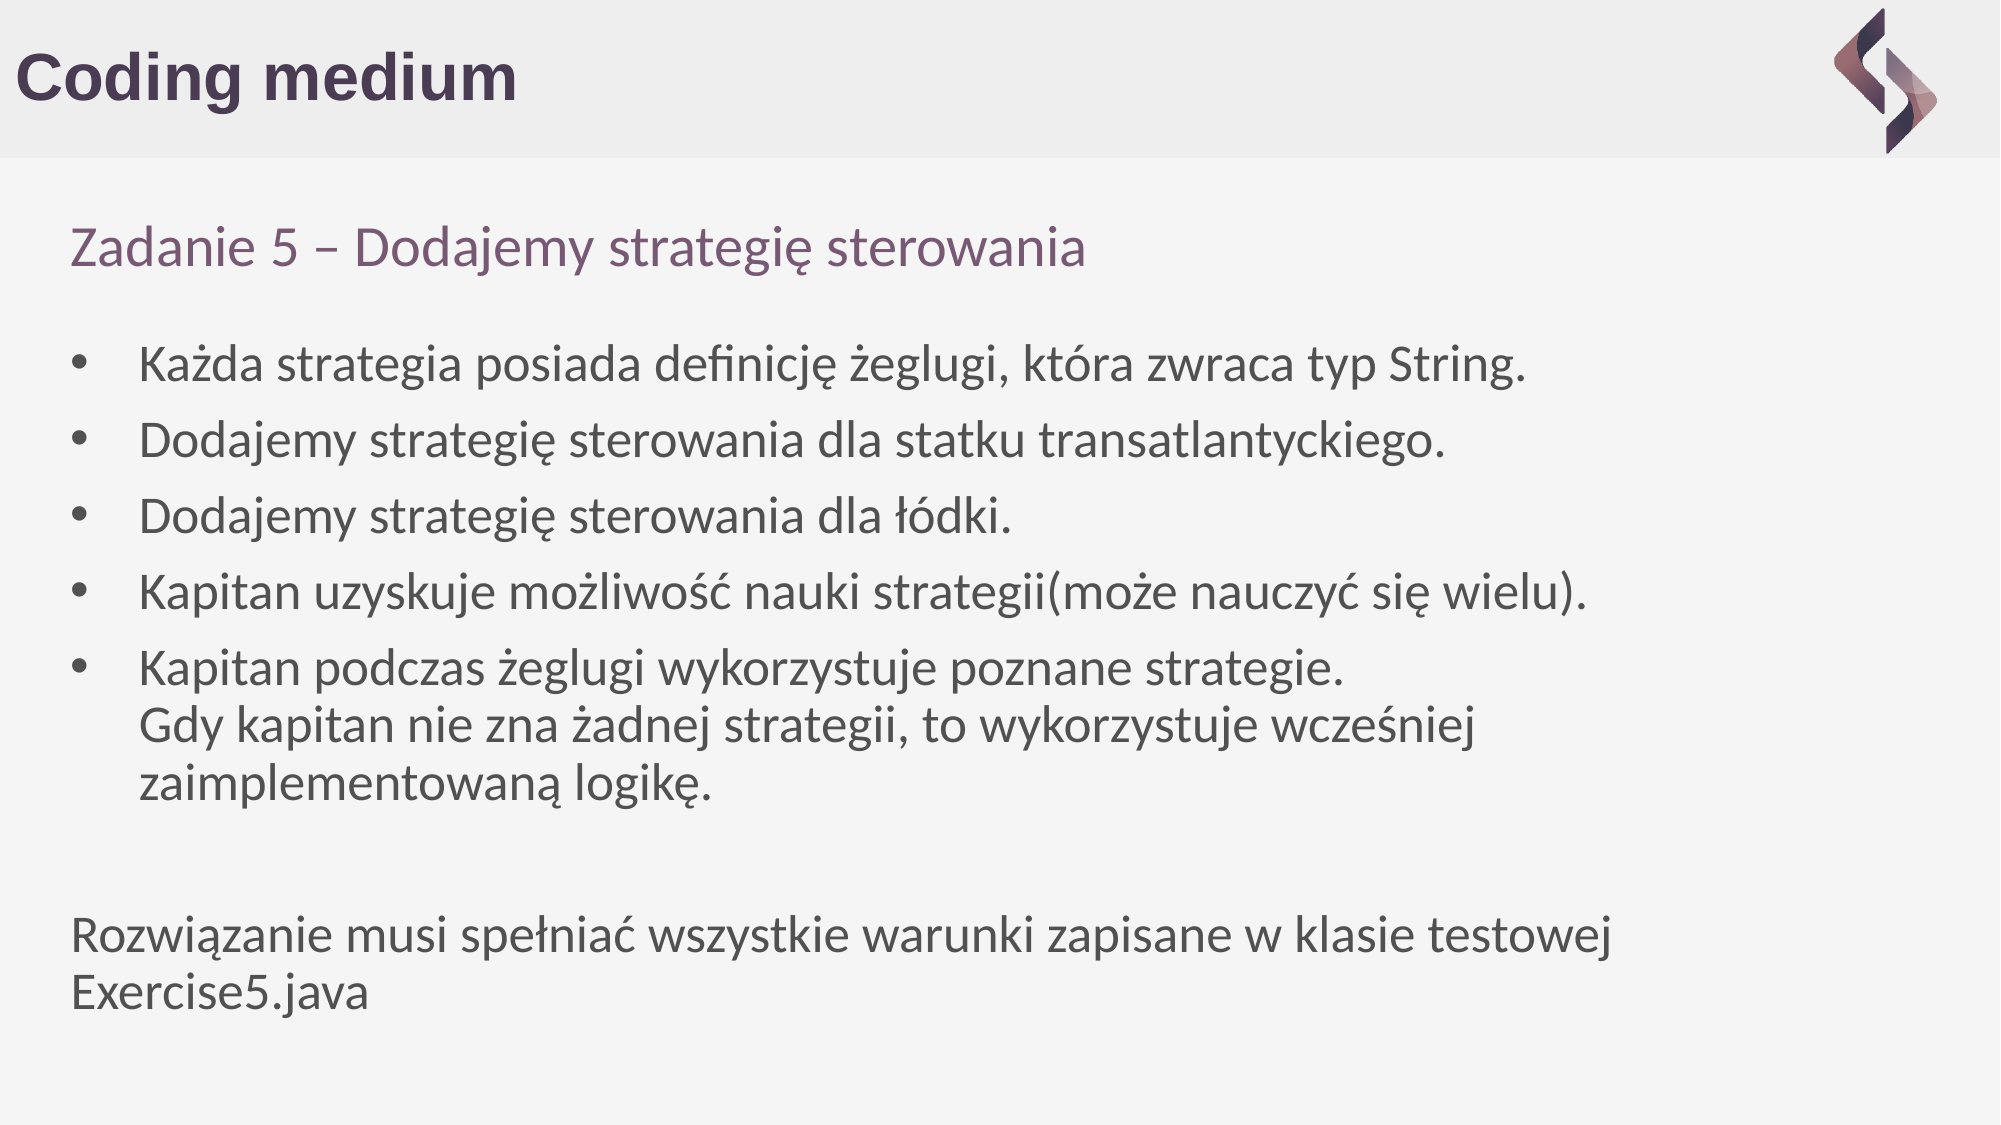

# Coding medium
Zadanie 5 – Dodajemy strategię sterowania
Każda strategia posiada definicję żeglugi, która zwraca typ String.
Dodajemy strategię sterowania dla statku transatlantyckiego.
Dodajemy strategię sterowania dla łódki.
Kapitan uzyskuje możliwość nauki strategii(może nauczyć się wielu).
Kapitan podczas żeglugi wykorzystuje poznane strategie.
Gdy kapitan nie zna żadnej strategii, to wykorzystuje wcześniej zaimplementowaną logikę.

Rozwiązanie musi spełniać wszystkie warunki zapisane w klasie testowej Exercise5.java